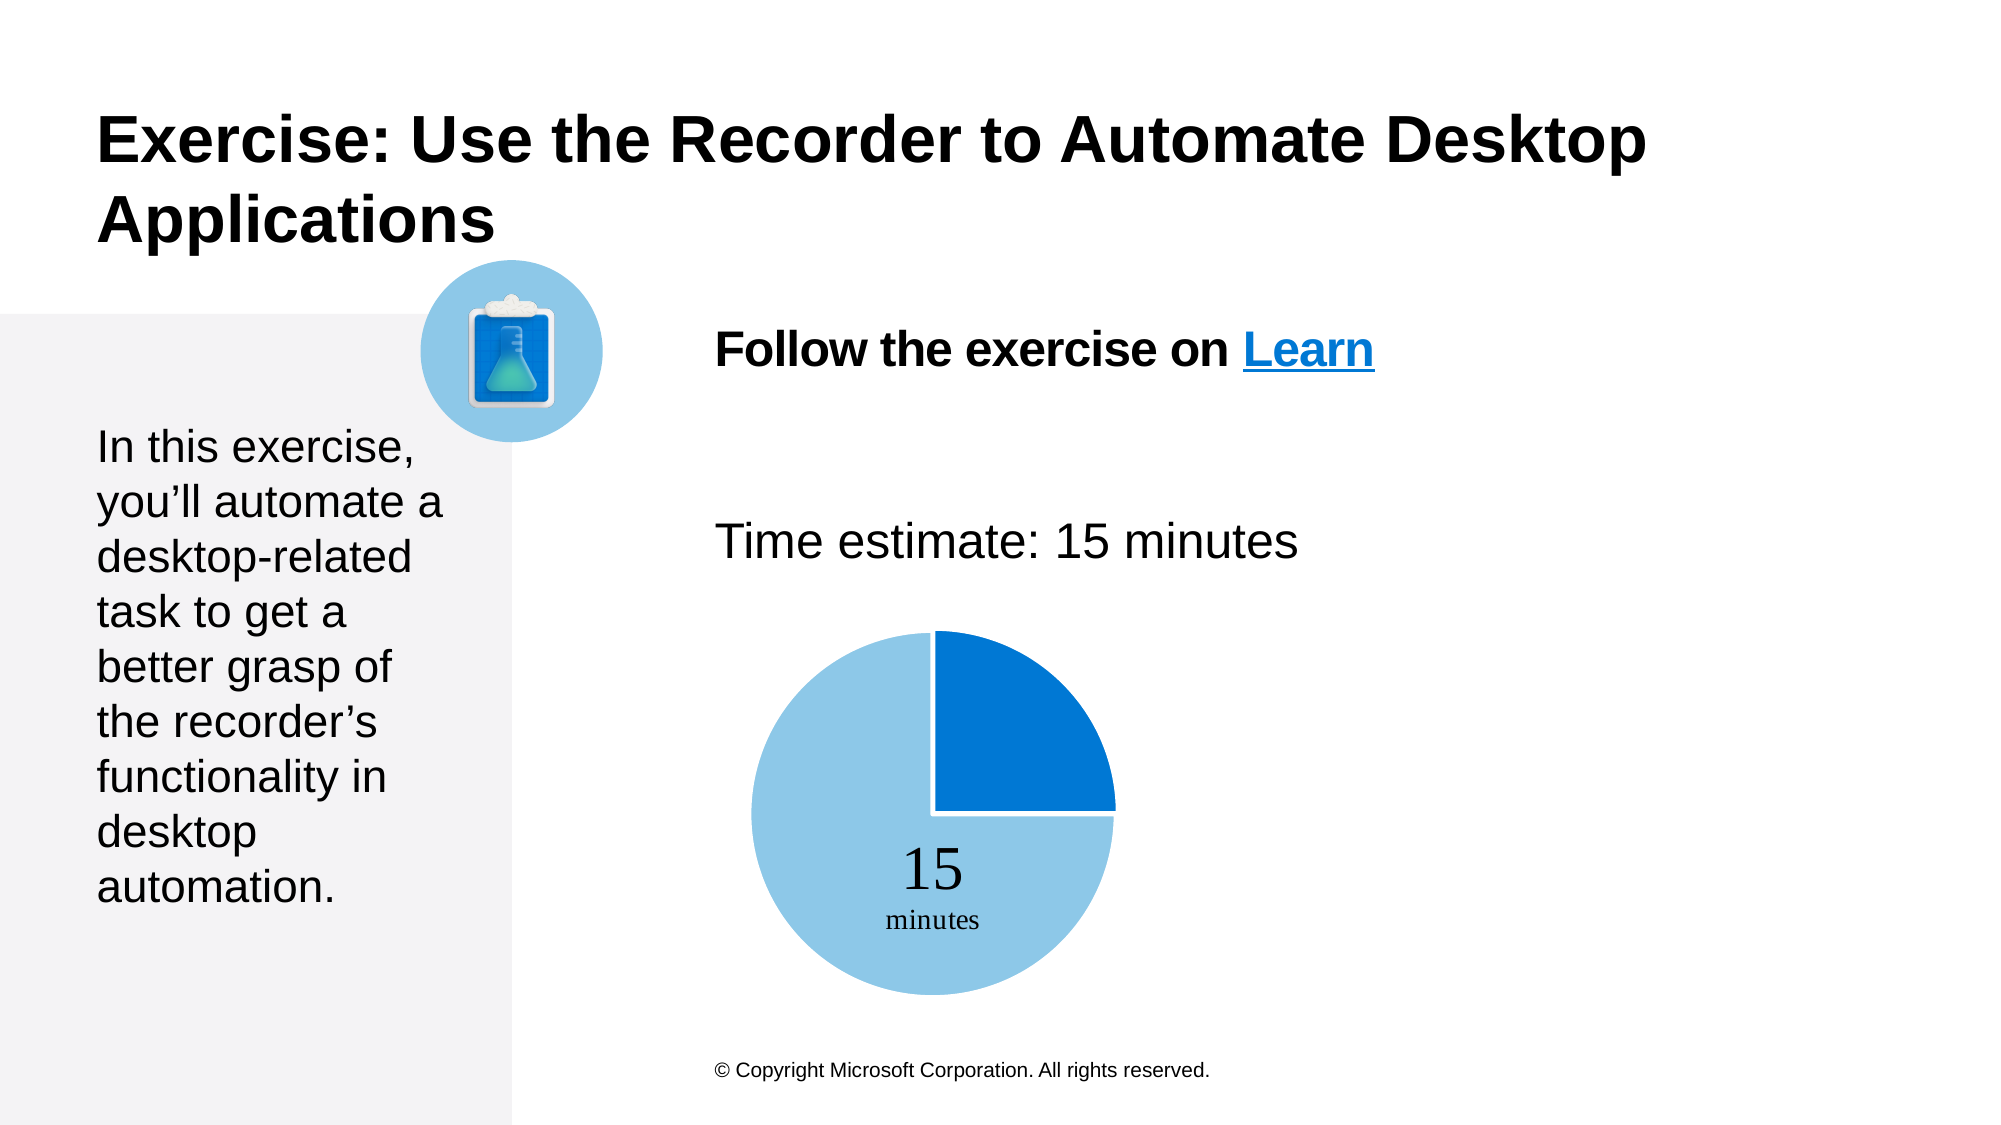

# Exercise: Use the Recorder to Automate Desktop Applications
Follow the exercise on Learn
In this exercise, you’ll automate a desktop-related task to get a better grasp of the recorder’s functionality in desktop automation.
Time estimate: 15 minutes

### Chart

| Category |  |
|---|---|